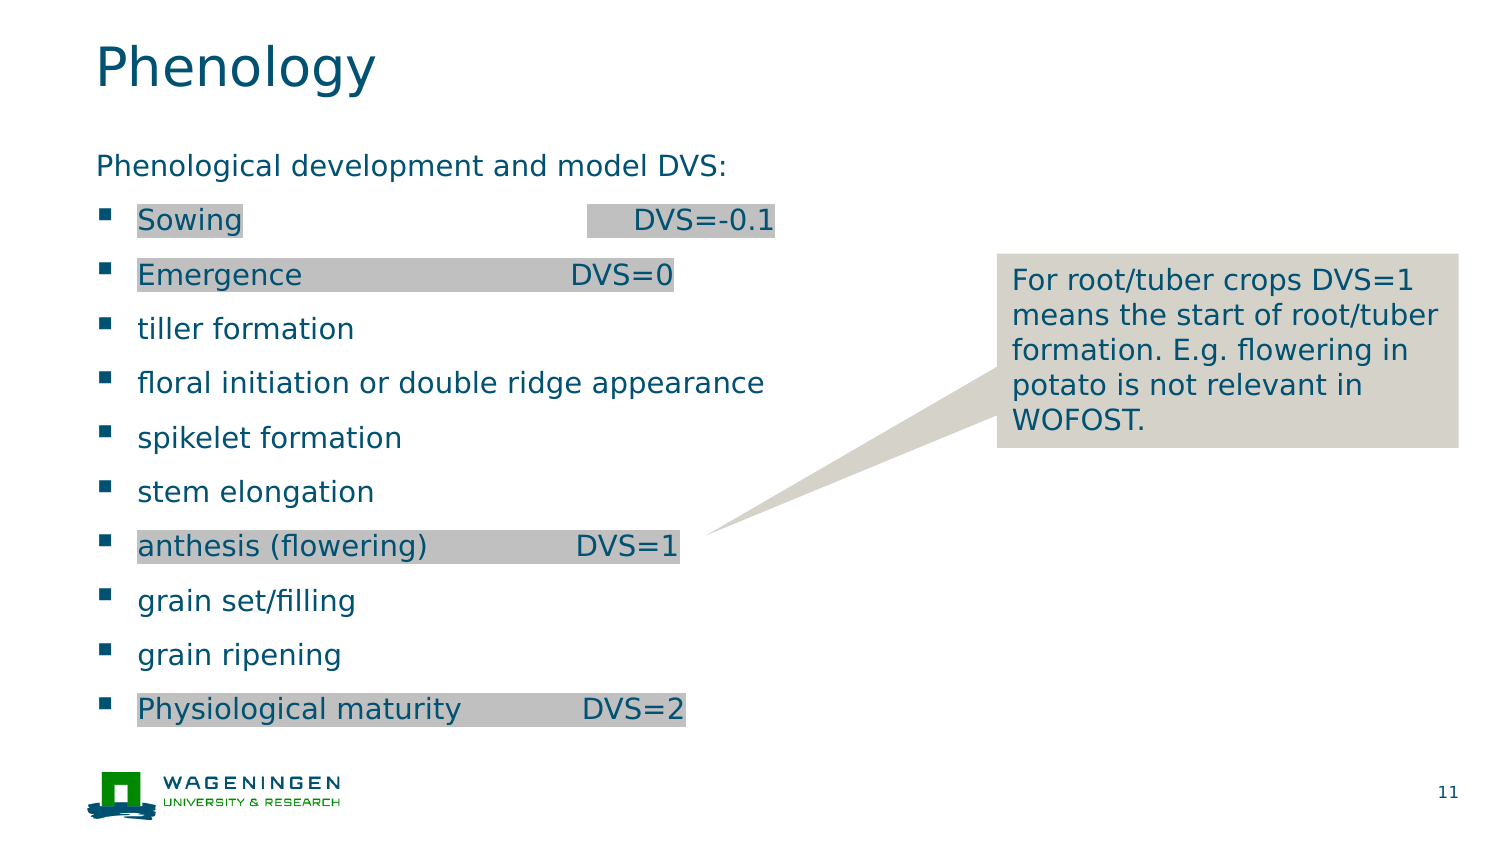

# Phenology
Phenological development and model DVS:
Sowing			     DVS=-0.1
Emergence                             DVS=0
tiller formation
floral initiation or double ridge appearance
spikelet formation
stem elongation
anthesis (flowering)                DVS=1
grain set/filling
grain ripening
Physiological maturity             DVS=2

For root/tuber crops DVS=1 means the start of root/tuber formation. E.g. flowering in potato is not relevant in WOFOST.
11